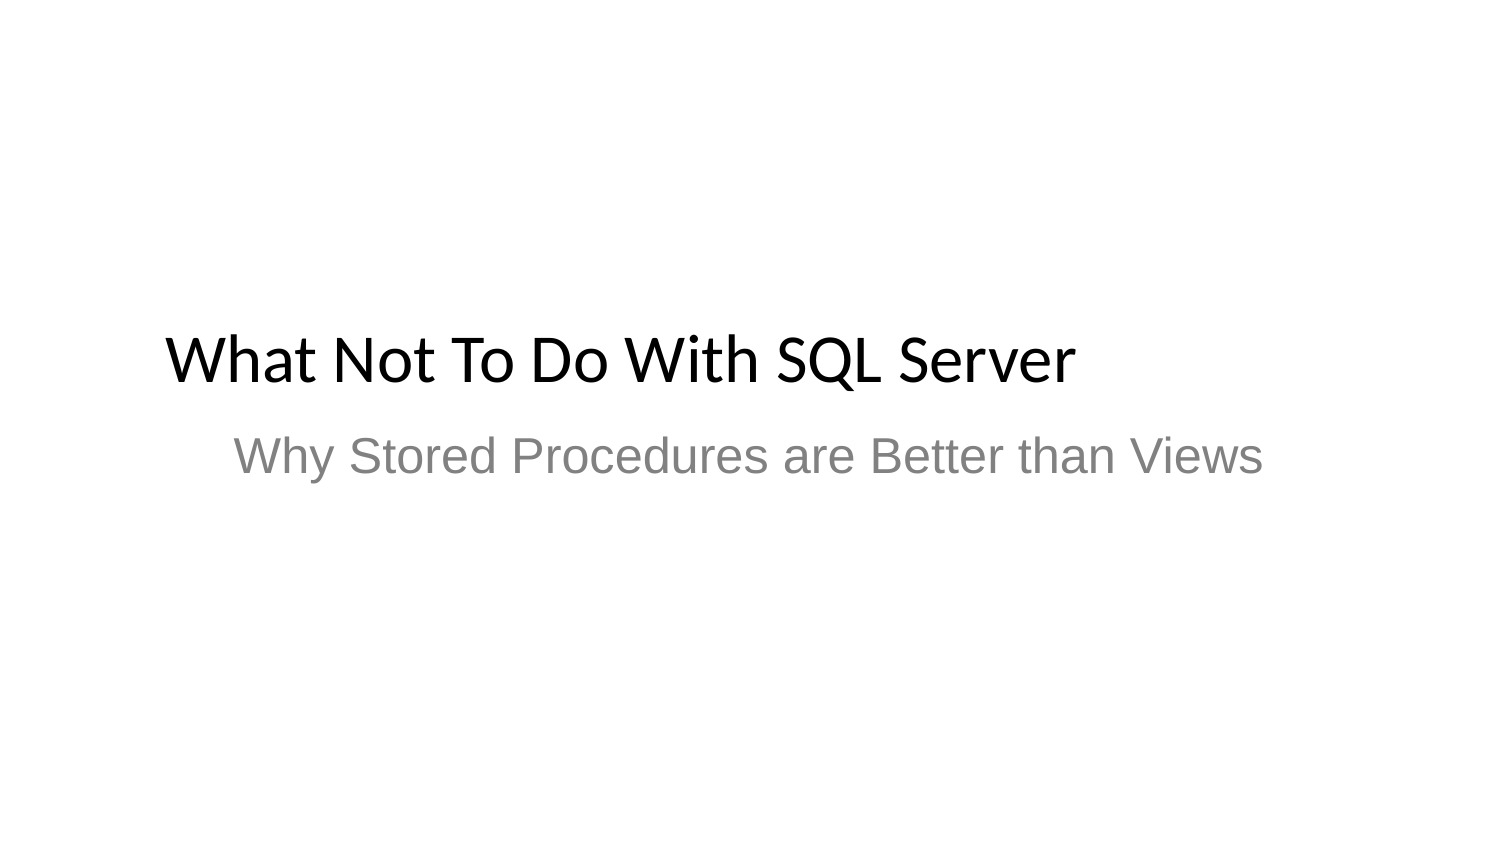

# What Not To Do With SQL Server
Why Stored Procedures are Better than Views